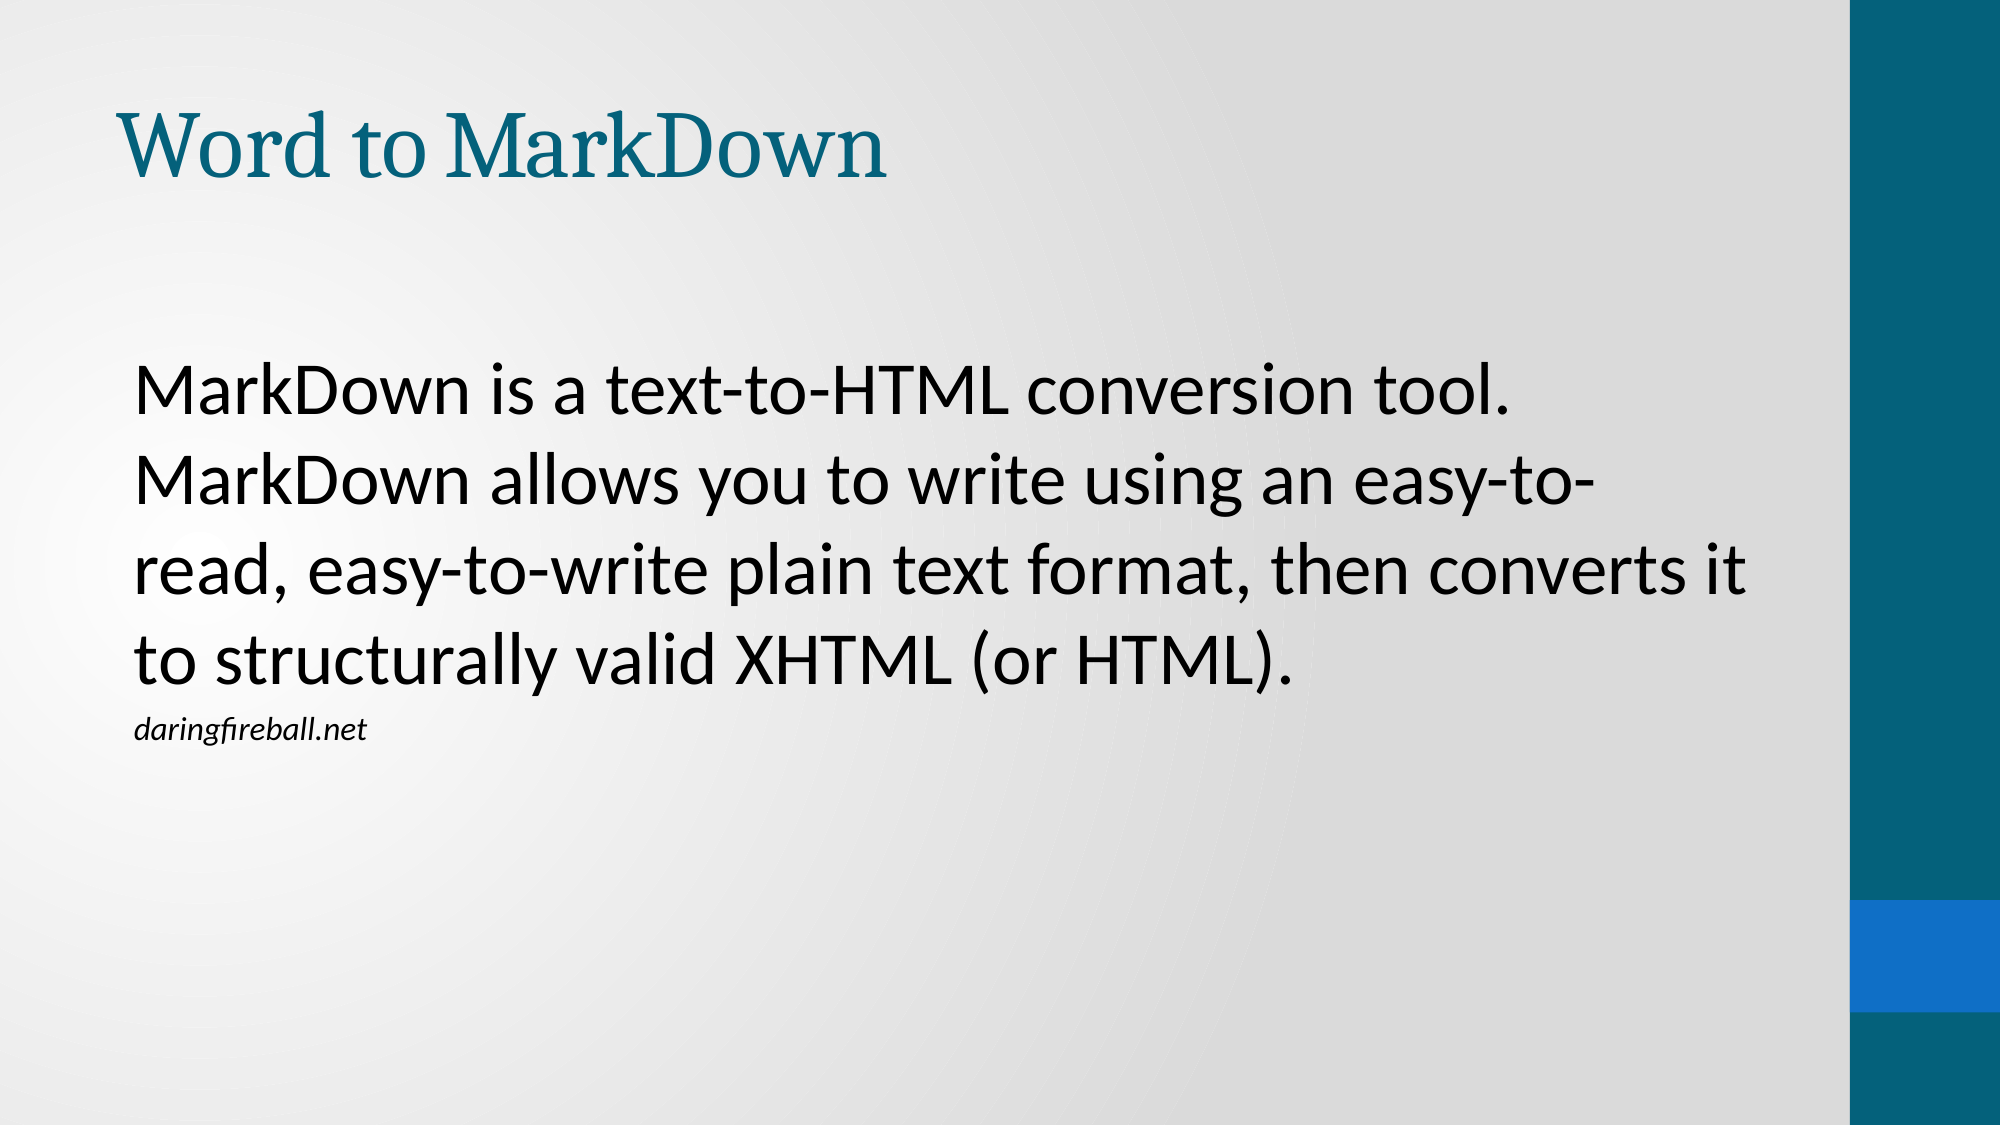

# Word to MarkDown

MarkDown is a text-to-HTML conversion tool.  MarkDown allows you to write using an easy-to-read, easy-to-write plain text format, then converts it to structurally valid XHTML (or HTML).
daringfireball.net